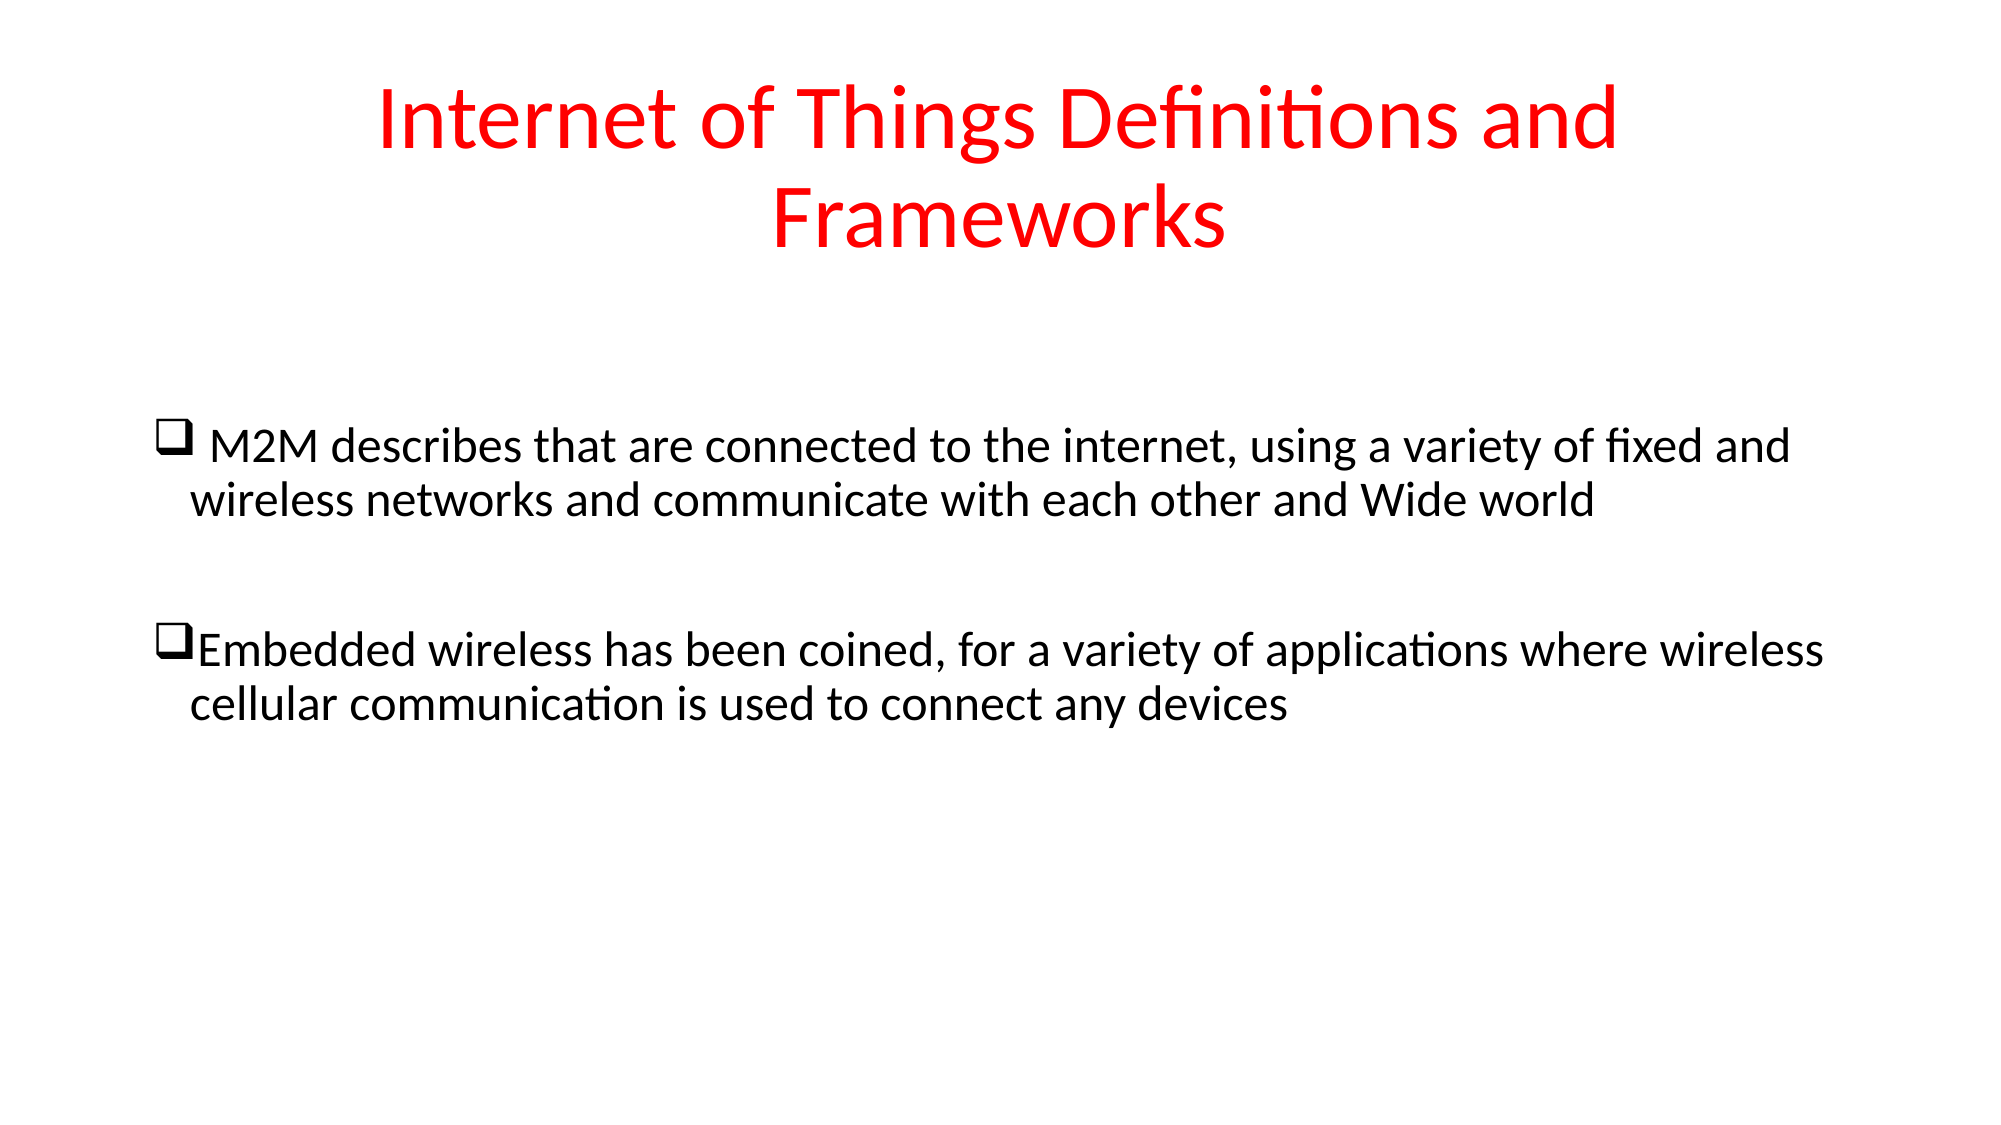

# Internet of Things Definitions and Frameworks
 M2M describes that are connected to the internet, using a variety of fixed and wireless networks and communicate with each other and Wide world

Embedded wireless has been coined, for a variety of applications where wireless cellular communication is used to connect any devices